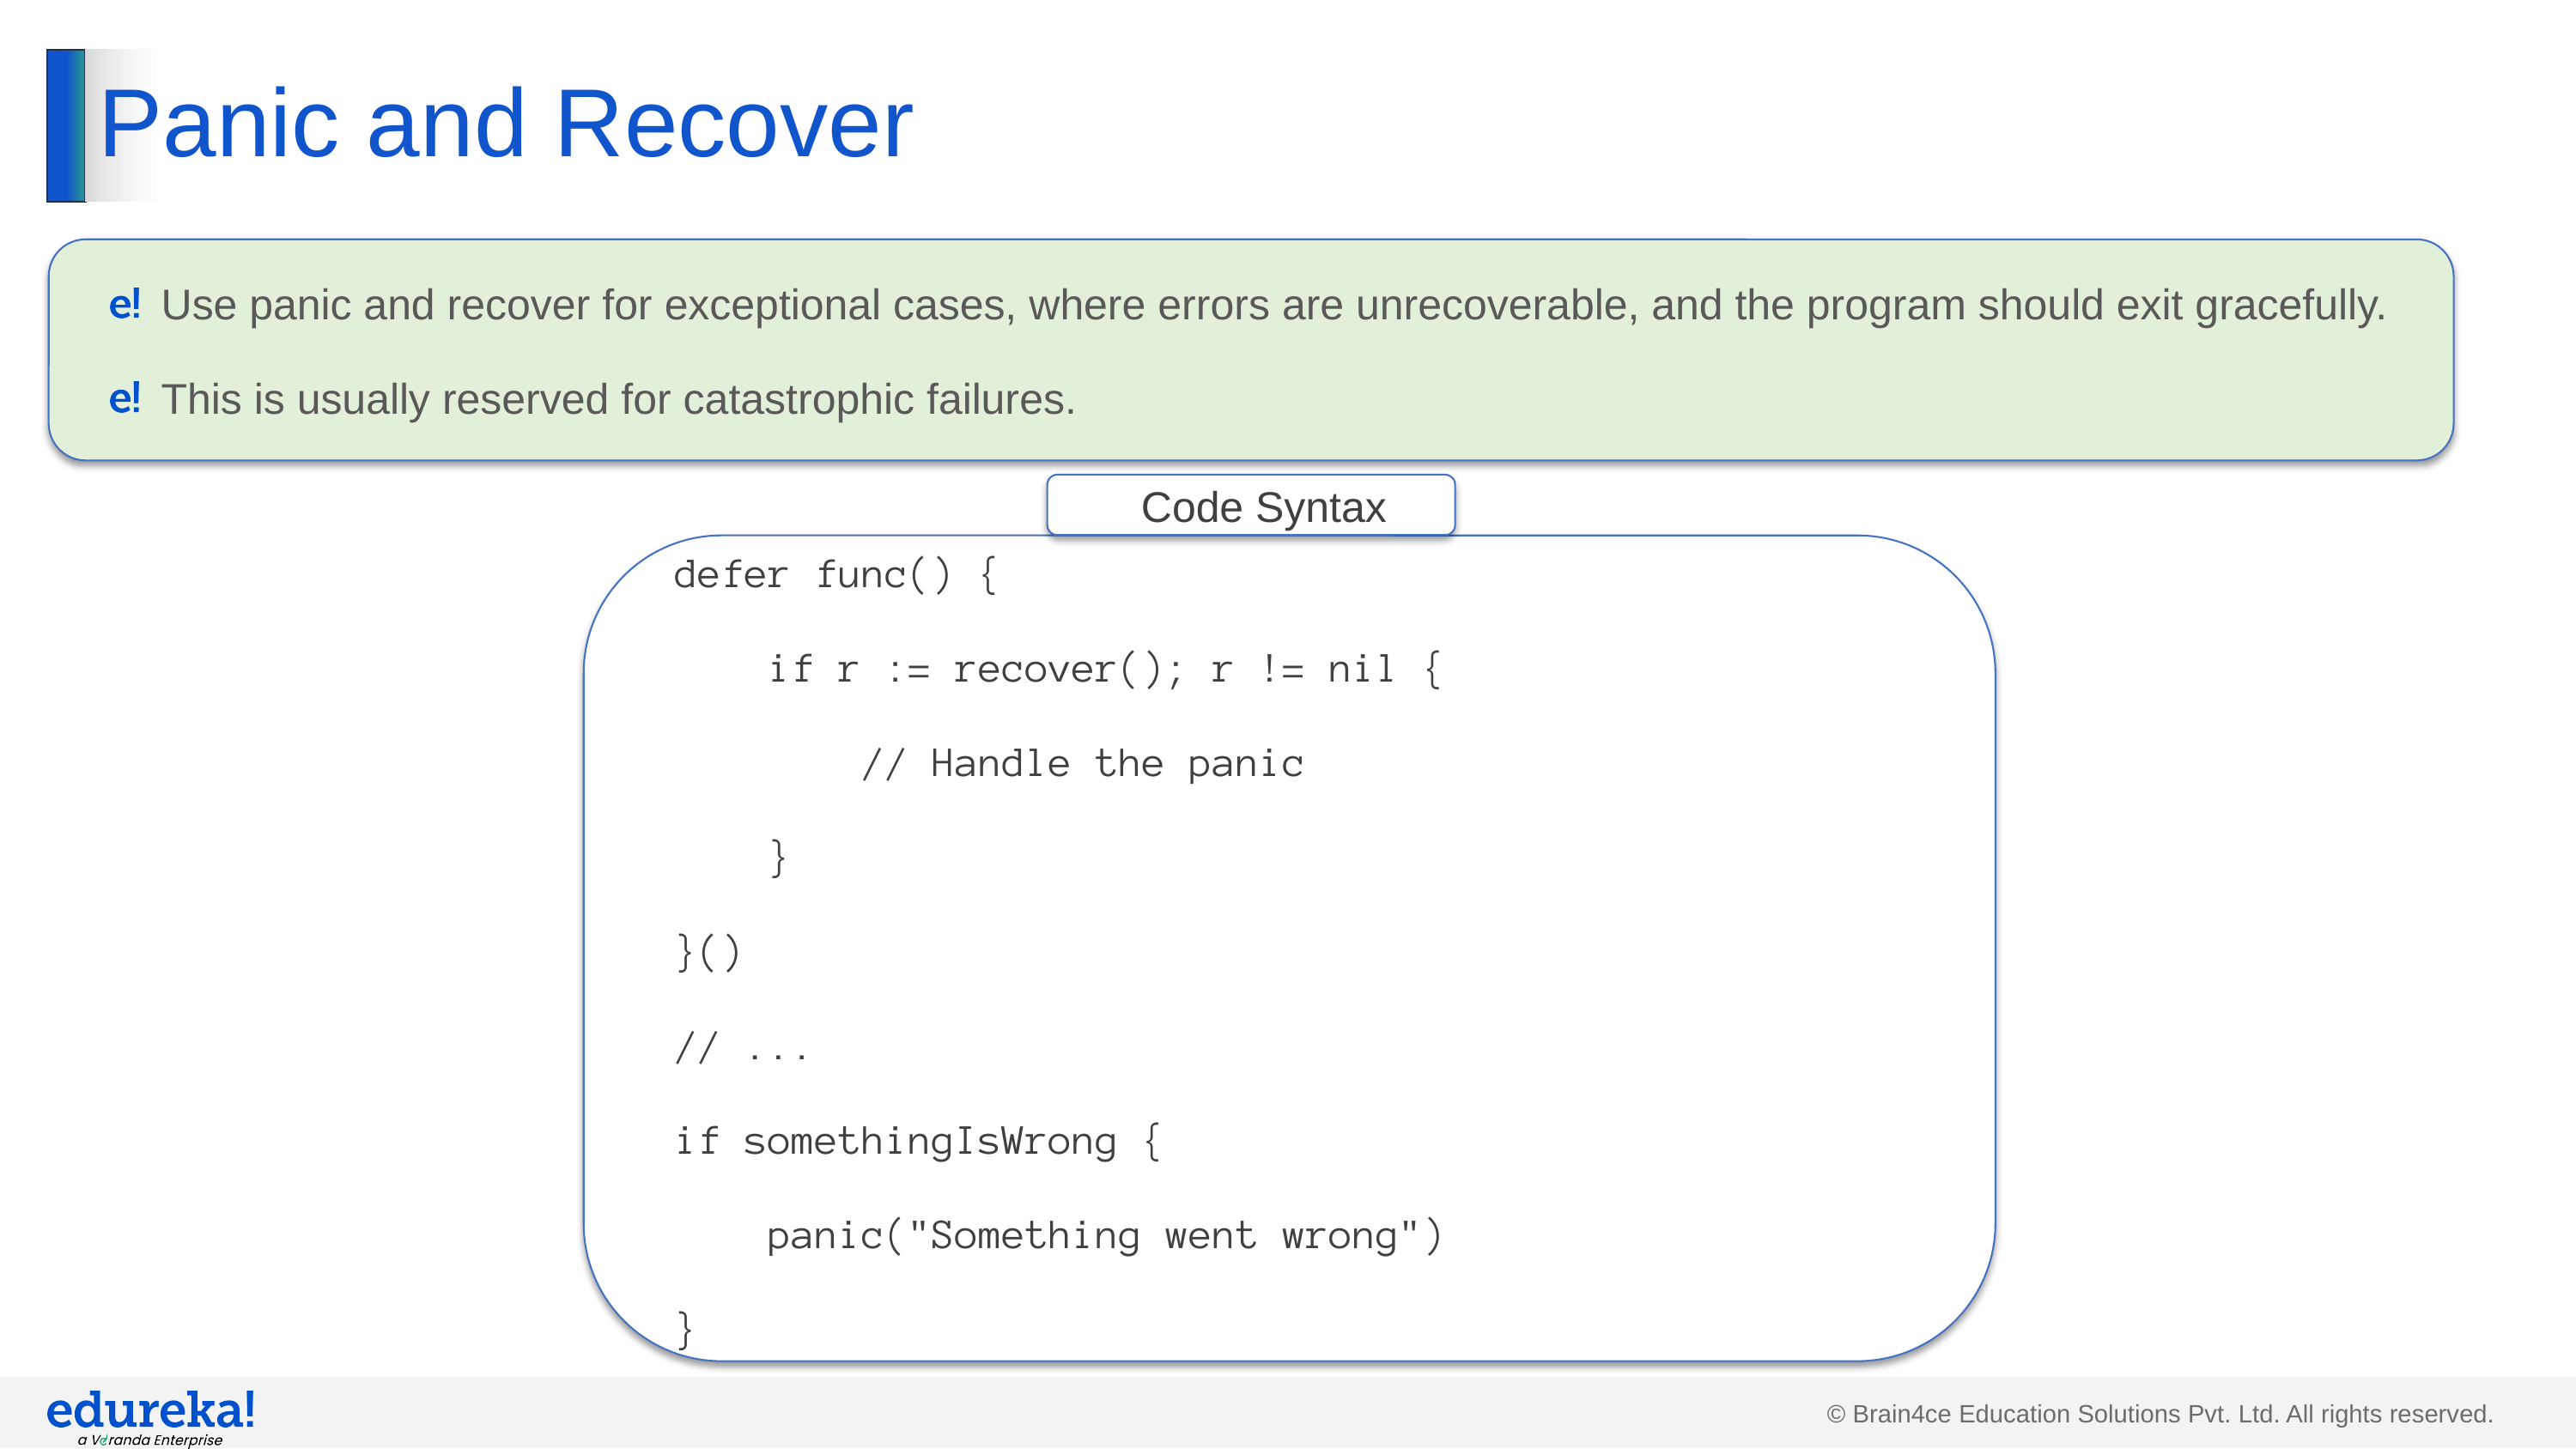

# Panic and Recover
Use panic and recover for exceptional cases, where errors are unrecoverable, and the program should exit gracefully.
This is usually reserved for catastrophic failures.
Code Syntax
defer func() {
    if r := recover(); r != nil {
        // Handle the panic
    }
}()
// ...
if somethingIsWrong {
    panic("Something went wrong")
}